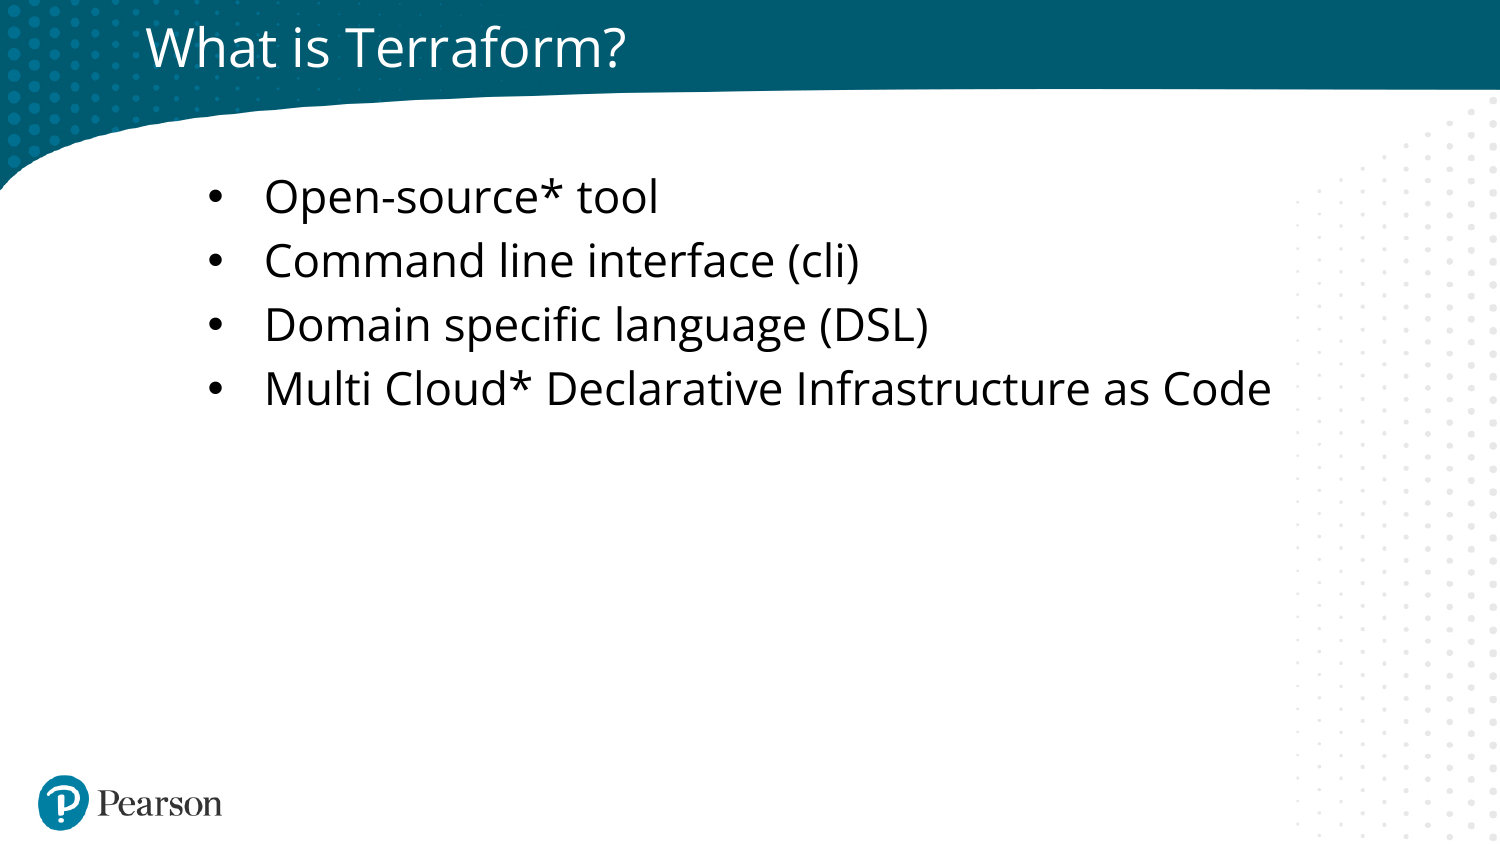

# What is Terraform?
Open-source* tool
Command line interface (cli)
Domain specific language (DSL)
Multi Cloud* Declarative Infrastructure as Code